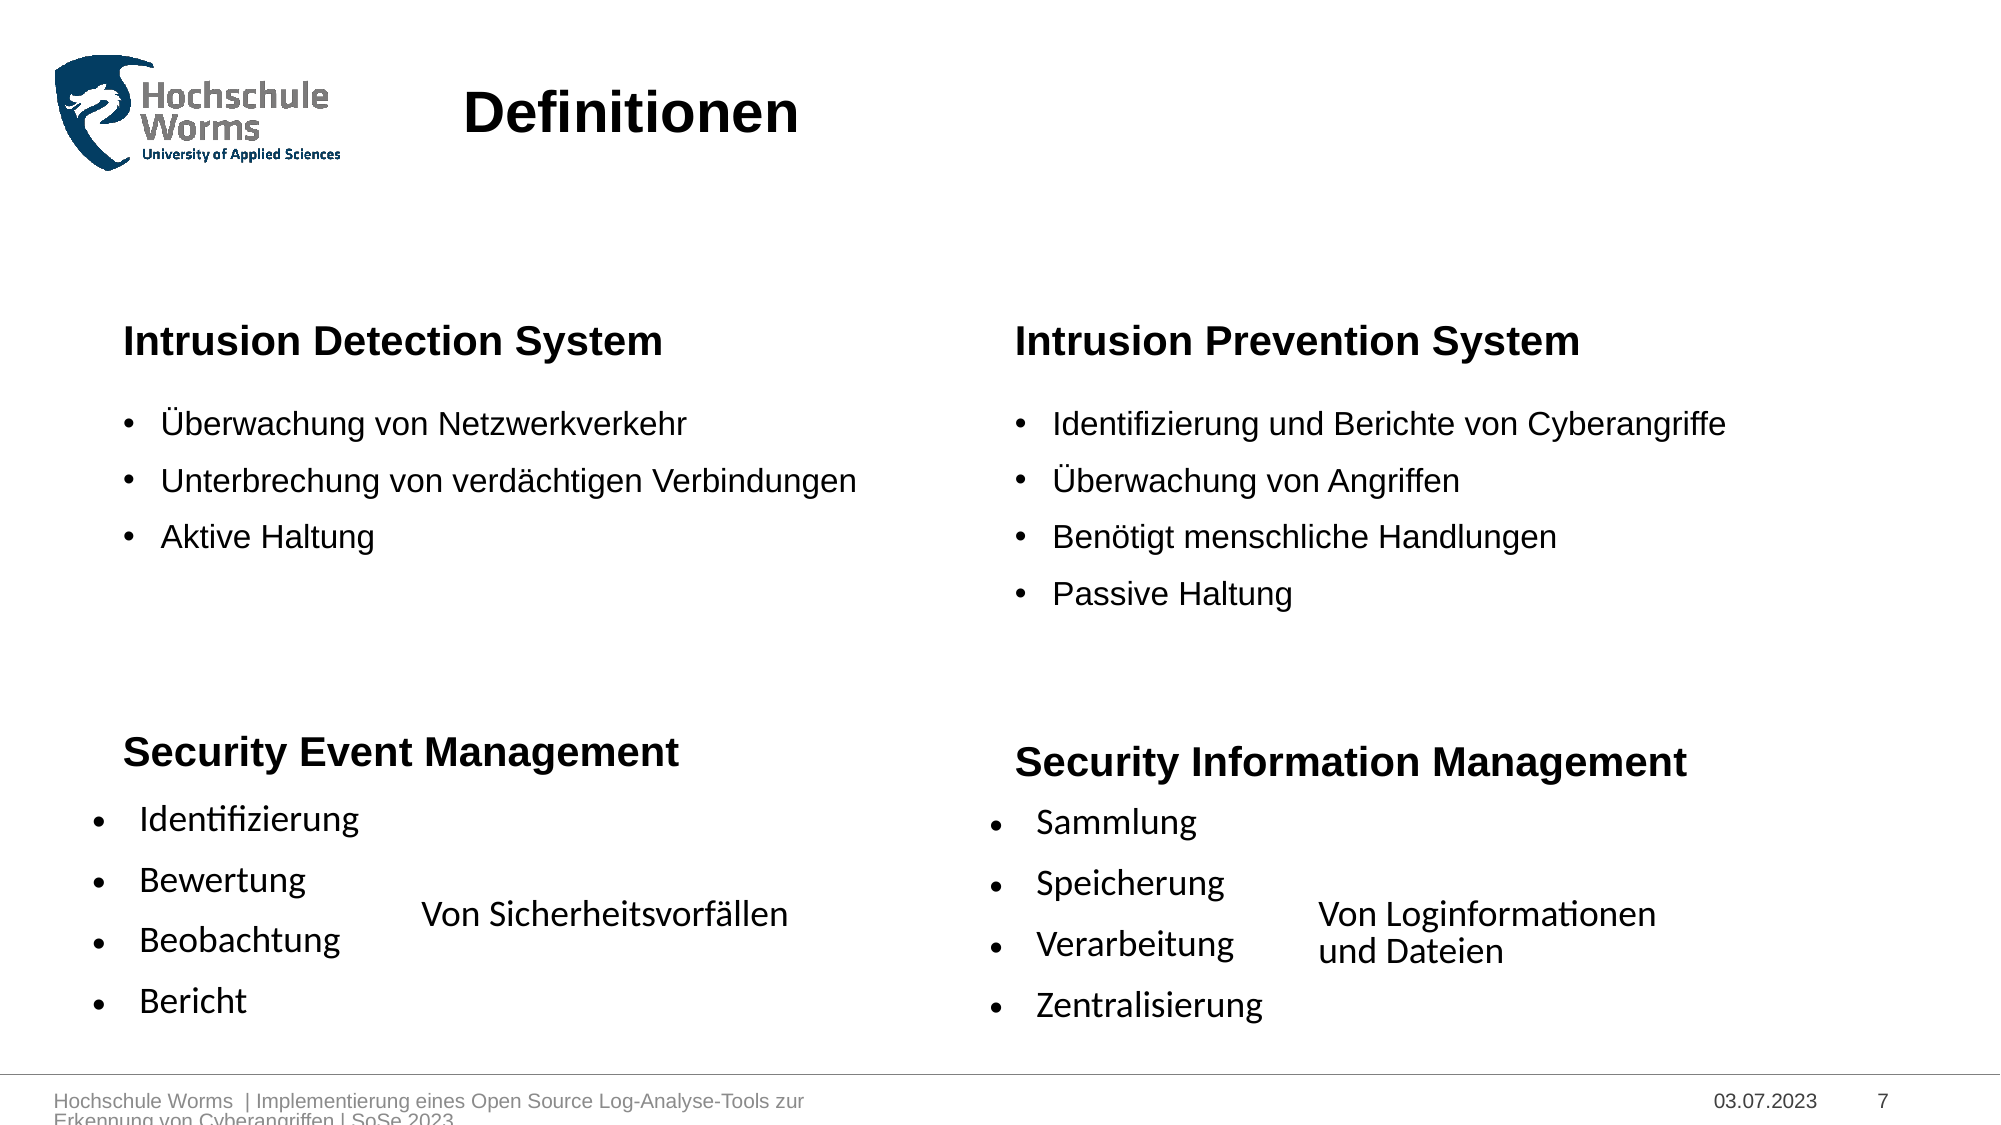

# Definitionen
Intrusion Detection System
Intrusion Prevention System
Überwachung von Netzwerkverkehr
Unterbrechung von verdächtigen Verbindungen
Aktive Haltung
Identifizierung und Berichte von Cyberangriffe
Überwachung von Angriffen
Benötigt menschliche Handlungen
Passive Haltung

Security Event Management
Security Information Management
| Identifizierung | Von Sicherheitsvorfällen |
| --- | --- |
| Bewertung |  |
| Beobachtung |  |
| Bericht |  |
| Sammlung | Von Loginformationen und Dateien |
| --- | --- |
| Speicherung |  |
| Verarbeitung |  |
| Zentralisierung |  |

Hochschule Worms  | Implementierung eines Open Source Log-Analyse-Tools zur Erkennung von Cyberangriffen | SoSe 2023
03.07.2023
7